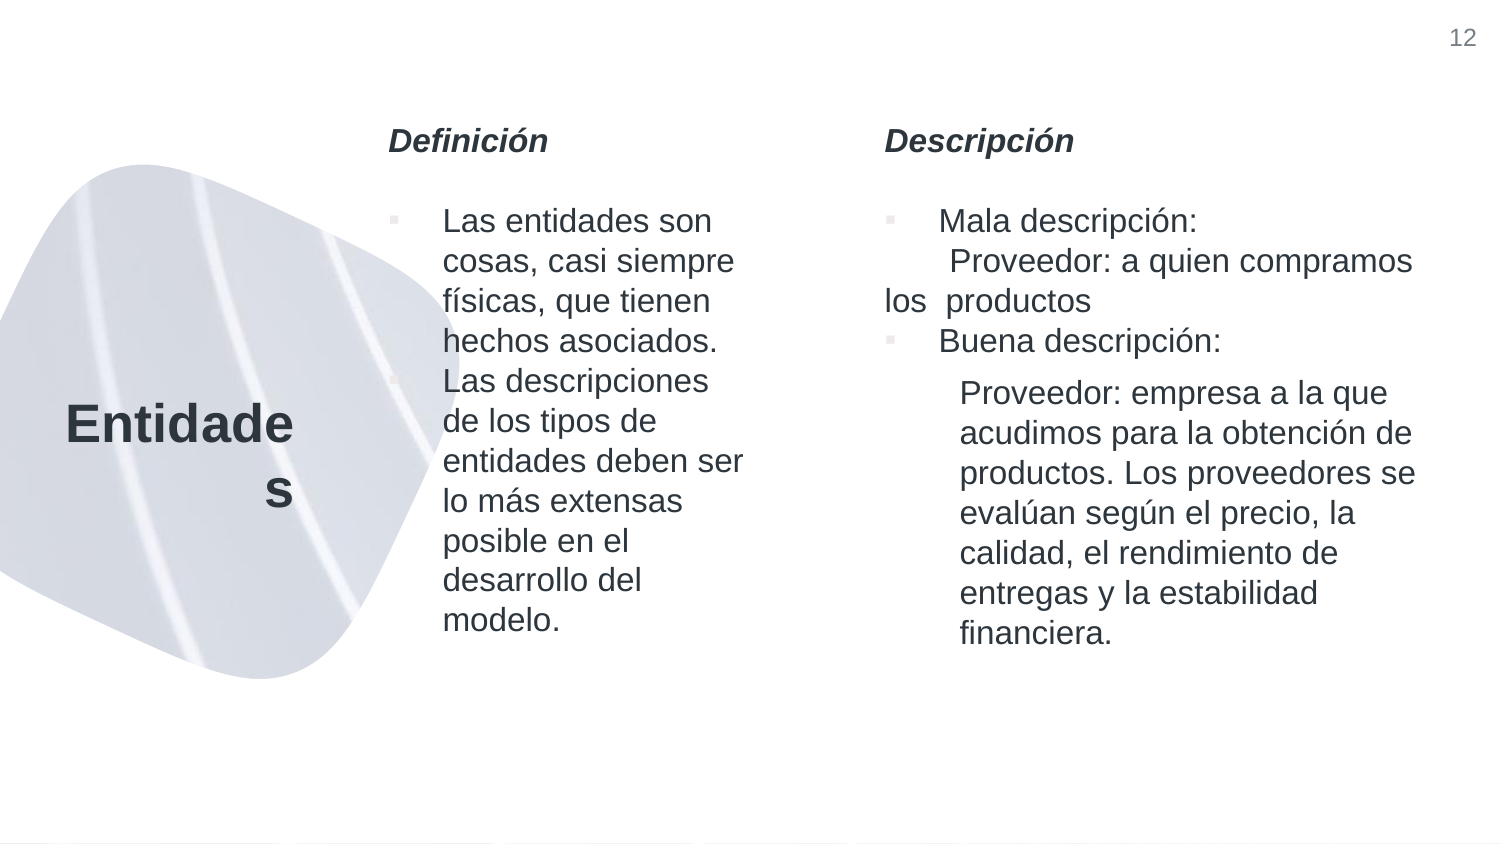

12
Definición

Las entidades son cosas, casi siempre físicas, que tienen hechos asociados.
Las descripciones de los tipos de entidades deben ser lo más extensas posible en el desarrollo del modelo.

Descripción

Mala descripción:
       Proveedor: a quien compramos los  productos
Buena descripción:
Proveedor: empresa a la que acudimos para la obtención de productos. Los proveedores se evalúan según el precio, la calidad, el rendimiento de entregas y la estabilidad financiera.

# Entidades